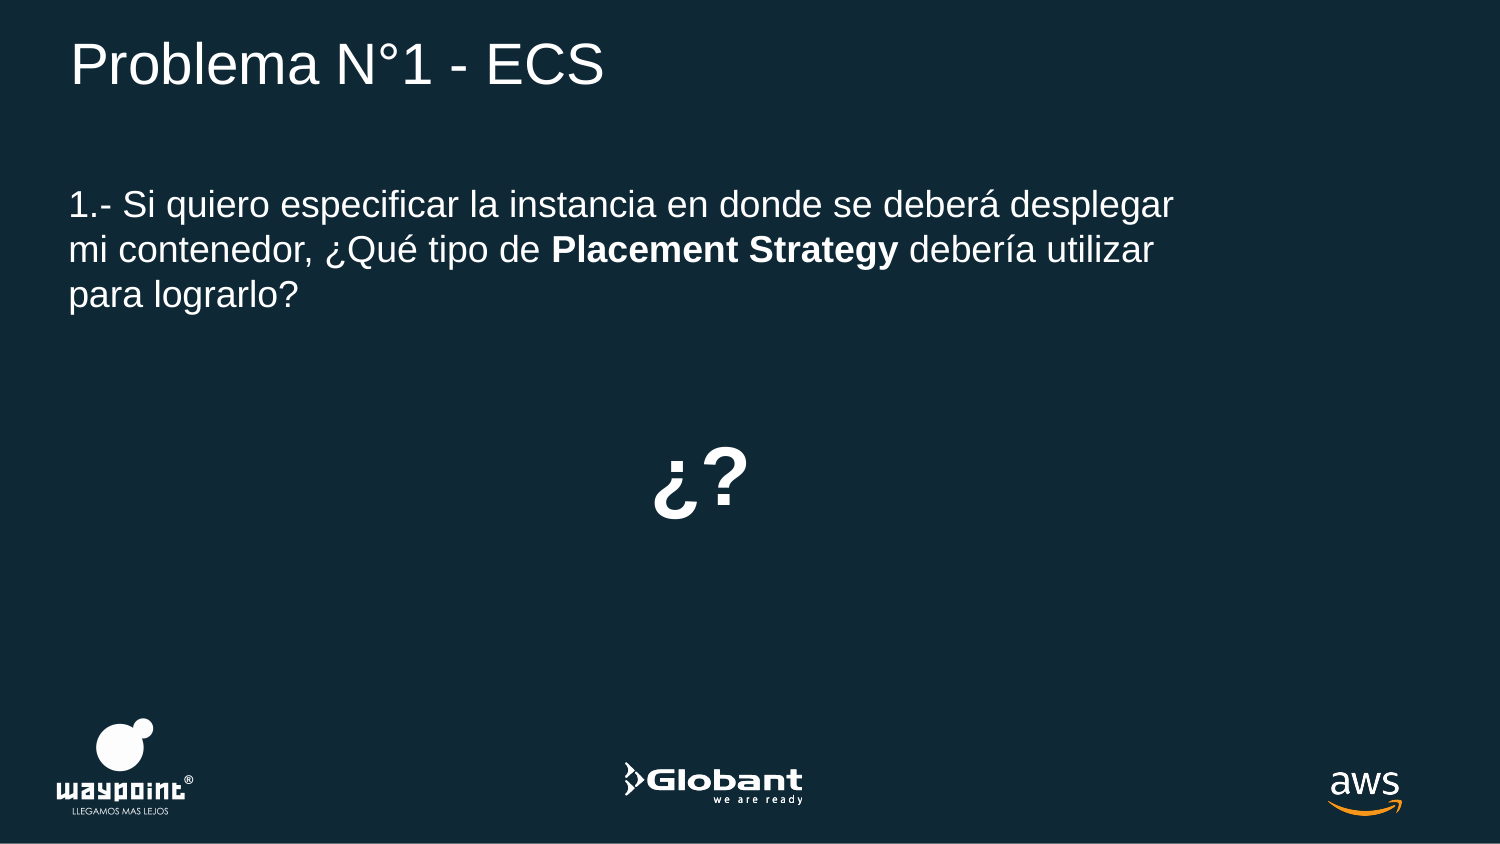

# Problema N°1 - ECS
1.- Si quiero especificar la instancia en donde se deberá desplegar mi contenedor, ¿Qué tipo de Placement Strategy debería utilizar para lograrlo?
¿?